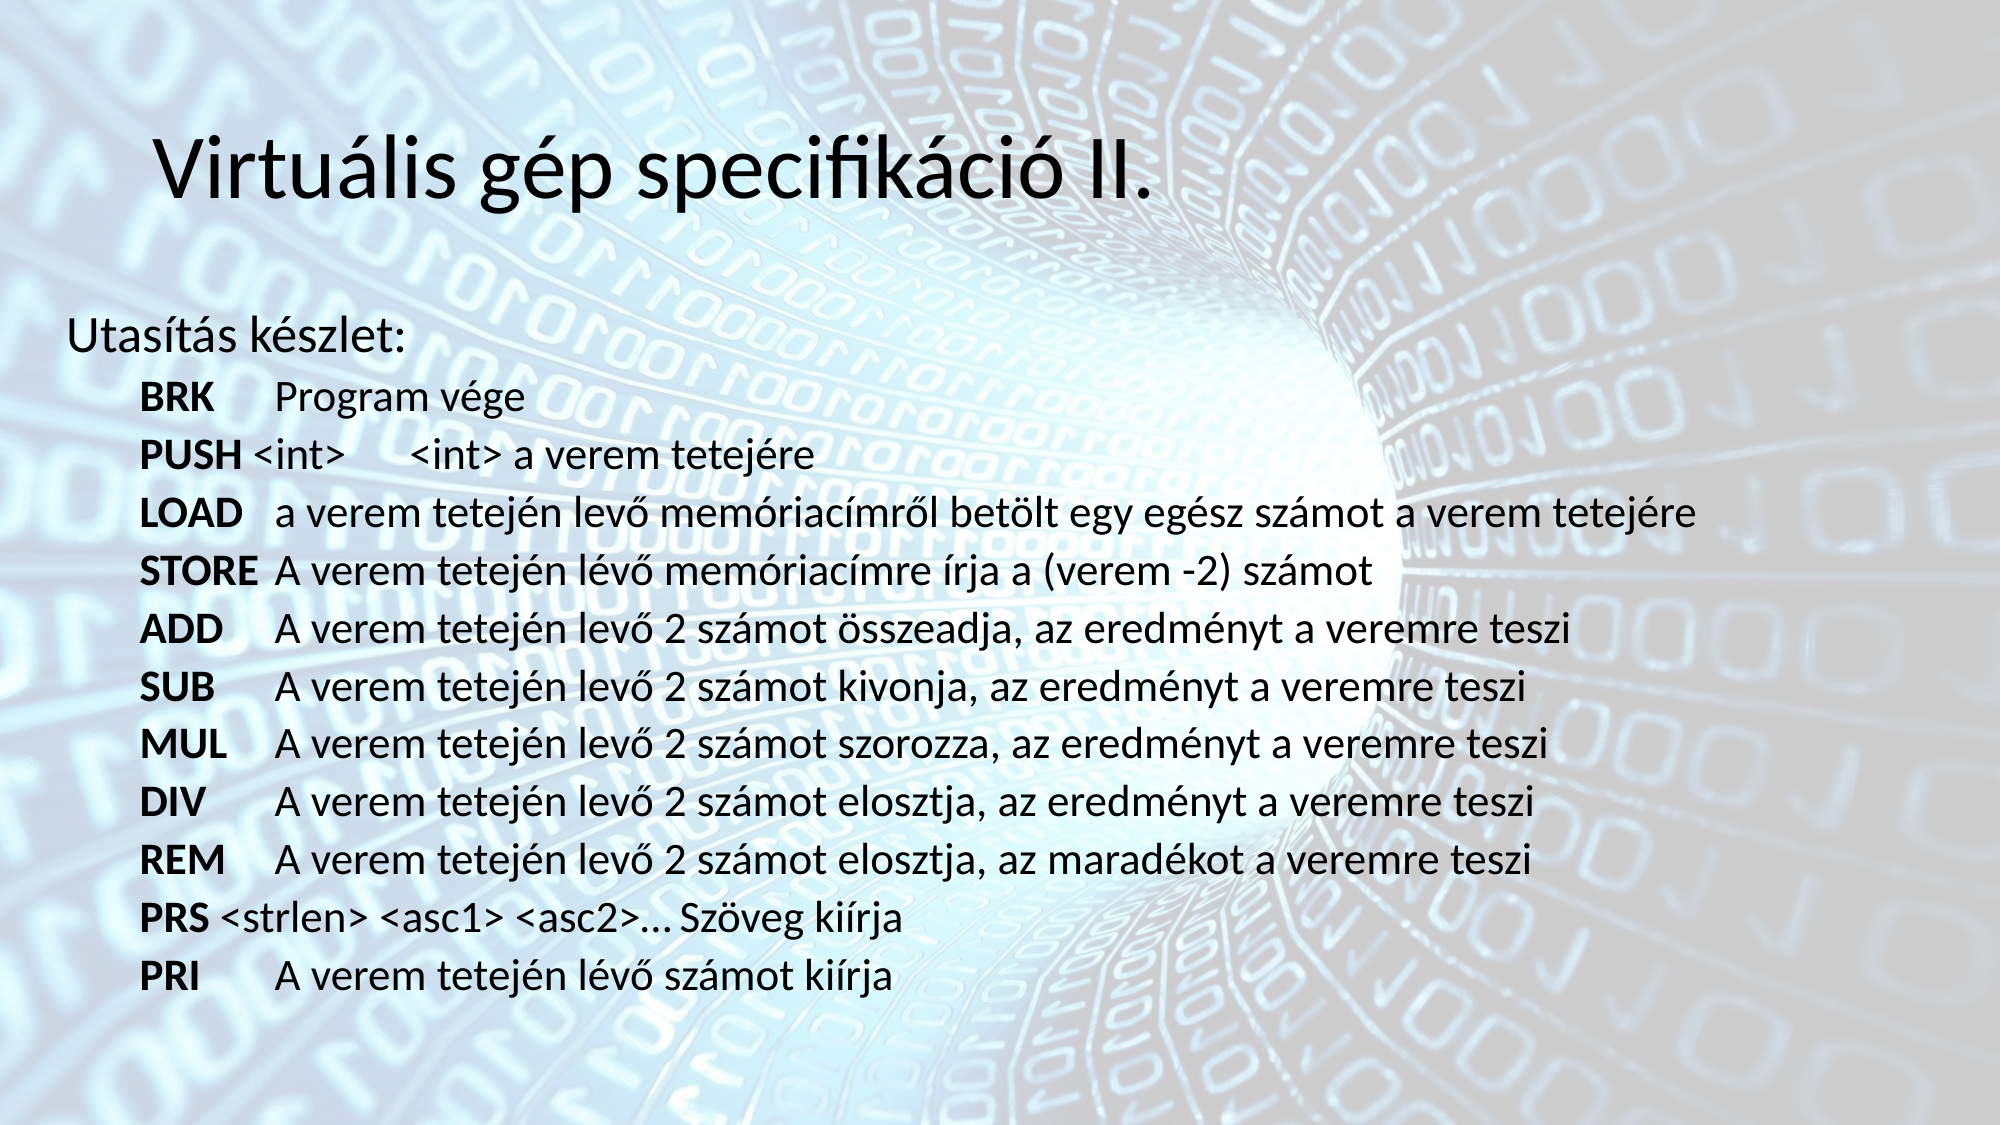

# Virtuális gép specifikáció II.
Utasítás készlet:
BRK	Program vége
PUSH <int>	<int> a verem tetejére
LOAD	a verem tetején levő memóriacímről betölt egy egész számot a verem tetejére
STORE	A verem tetején lévő memóriacímre írja a (verem -2) számot
ADD	A verem tetején levő 2 számot összeadja, az eredményt a veremre teszi
SUB	A verem tetején levő 2 számot kivonja, az eredményt a veremre teszi
MUL	A verem tetején levő 2 számot szorozza, az eredményt a veremre teszi
DIV	A verem tetején levő 2 számot elosztja, az eredményt a veremre teszi
REM	A verem tetején levő 2 számot elosztja, az maradékot a veremre teszi
PRS <strlen> <asc1> <asc2>…	Szöveg kiírja
PRI	A verem tetején lévő számot kiírja